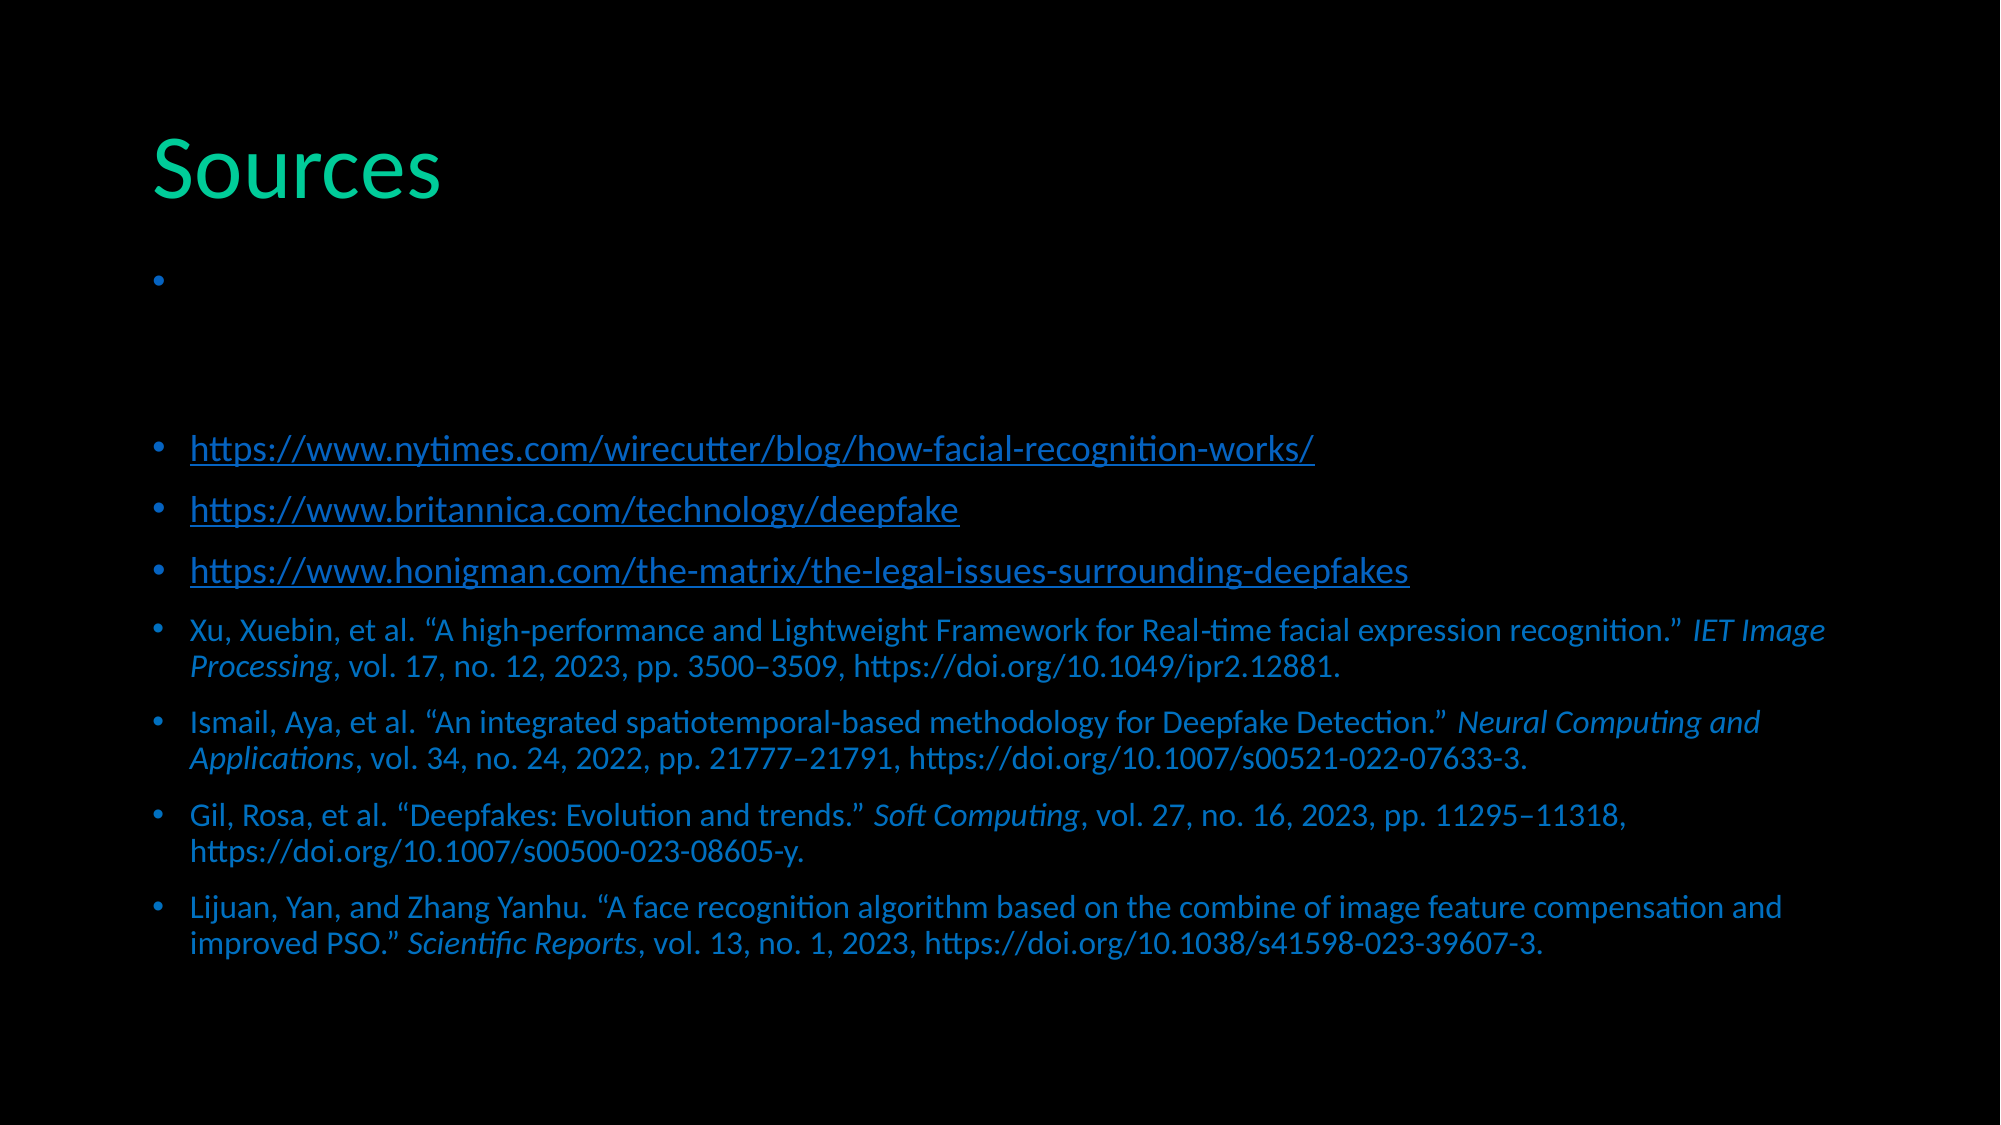

# Sources
https://www.nec.co.nz/market-leadership/publications-media/what-is-the-future-of-facial-recognition-technology-in-2022-and-beyond/#:~:text=Facial%20recognition%20solutions%20are%20expected,other%20high%2Dend%20authentication%20tasks.
https://www.nytimes.com/wirecutter/blog/how-facial-recognition-works/
https://www.britannica.com/technology/deepfake
https://www.honigman.com/the-matrix/the-legal-issues-surrounding-deepfakes
Xu, Xuebin, et al. “A high‐performance and Lightweight Framework for Real‐time facial expression recognition.” IET Image Processing, vol. 17, no. 12, 2023, pp. 3500–3509, https://doi.org/10.1049/ipr2.12881.
Ismail, Aya, et al. “An integrated spatiotemporal-based methodology for Deepfake Detection.” Neural Computing and Applications, vol. 34, no. 24, 2022, pp. 21777–21791, https://doi.org/10.1007/s00521-022-07633-3.
Gil, Rosa, et al. “Deepfakes: Evolution and trends.” Soft Computing, vol. 27, no. 16, 2023, pp. 11295–11318, https://doi.org/10.1007/s00500-023-08605-y.
Lijuan, Yan, and Zhang Yanhu. “A face recognition algorithm based on the combine of image feature compensation and improved PSO.” Scientific Reports, vol. 13, no. 1, 2023, https://doi.org/10.1038/s41598-023-39607-3.